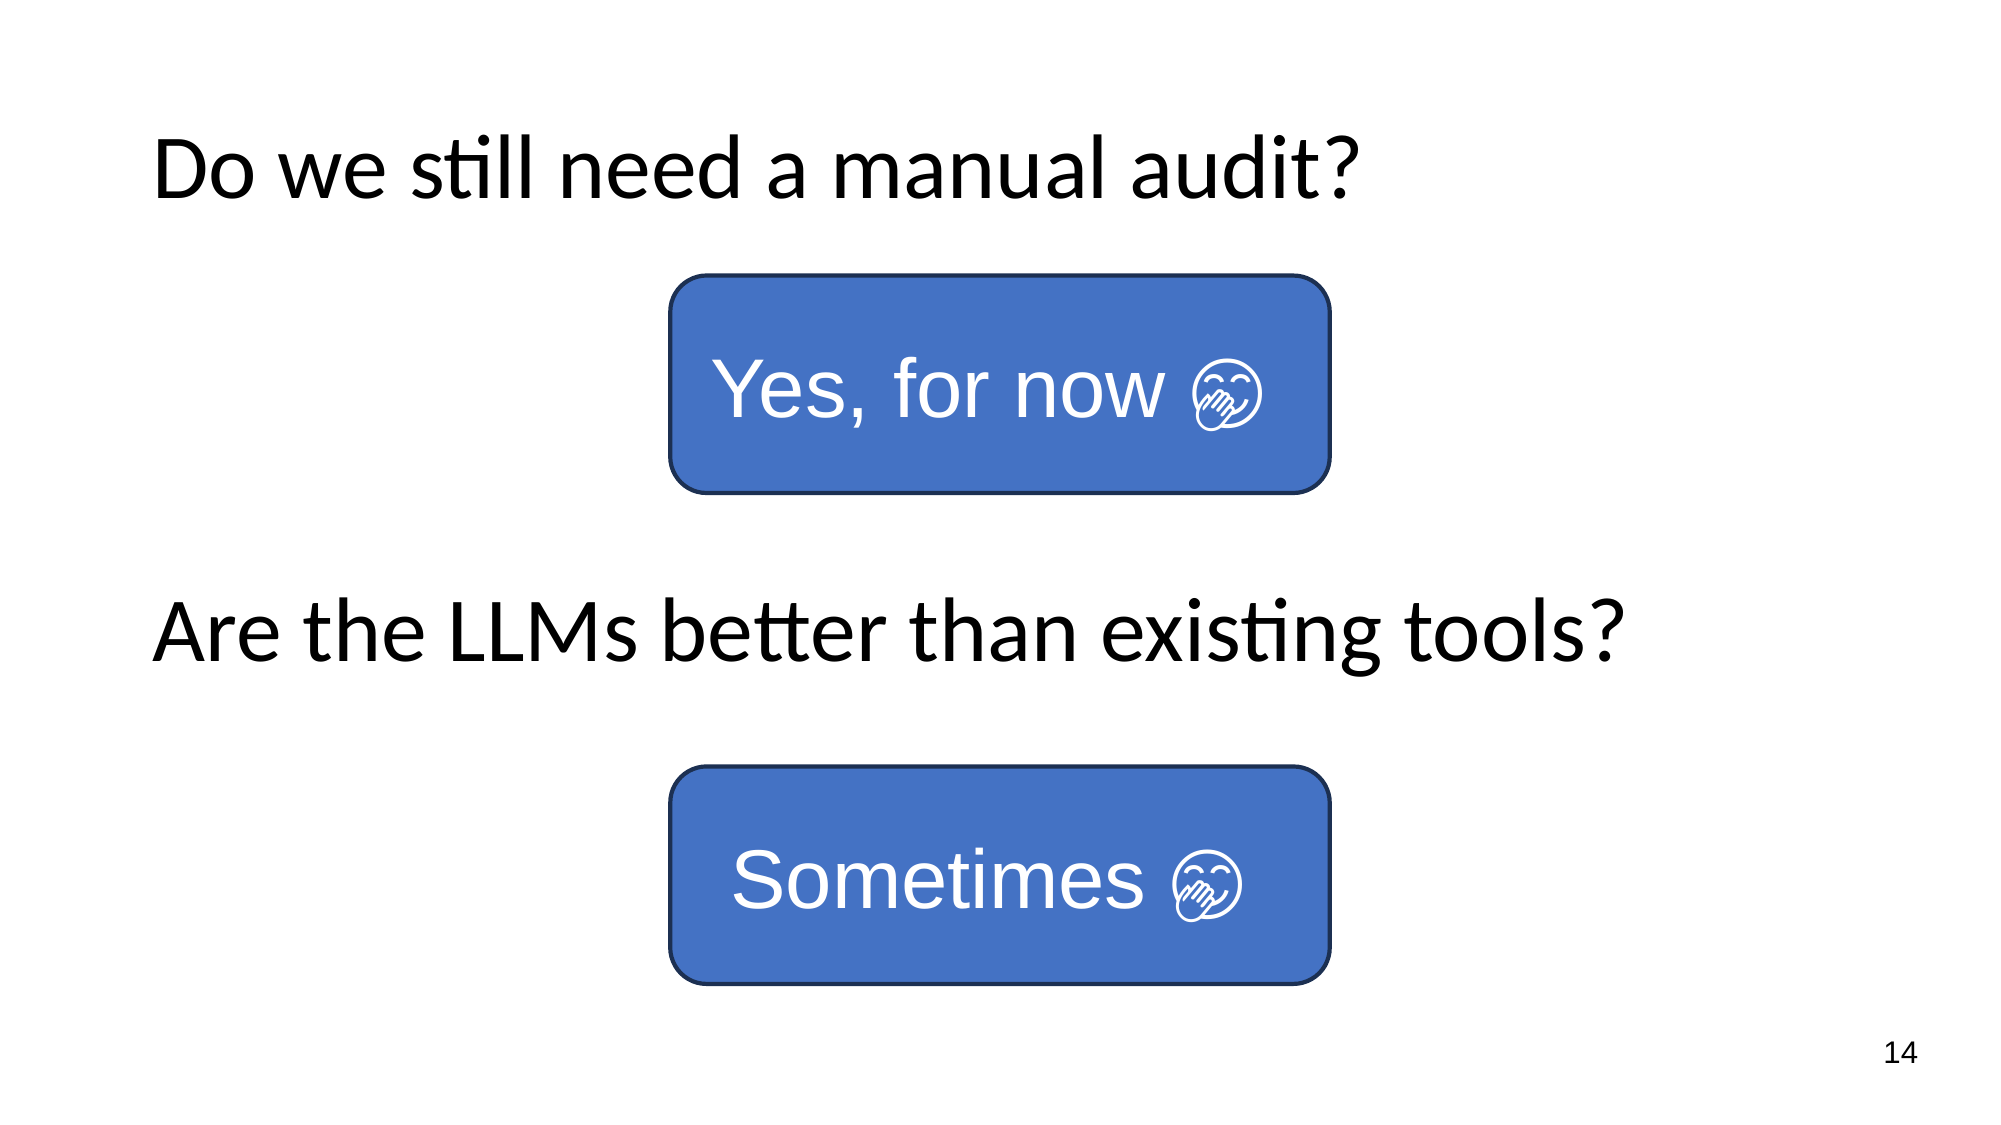

# Do we still need a manual audit?
Yes, for now 🤭
Are the LLMs better than existing tools?
Sometimes 🤭
14